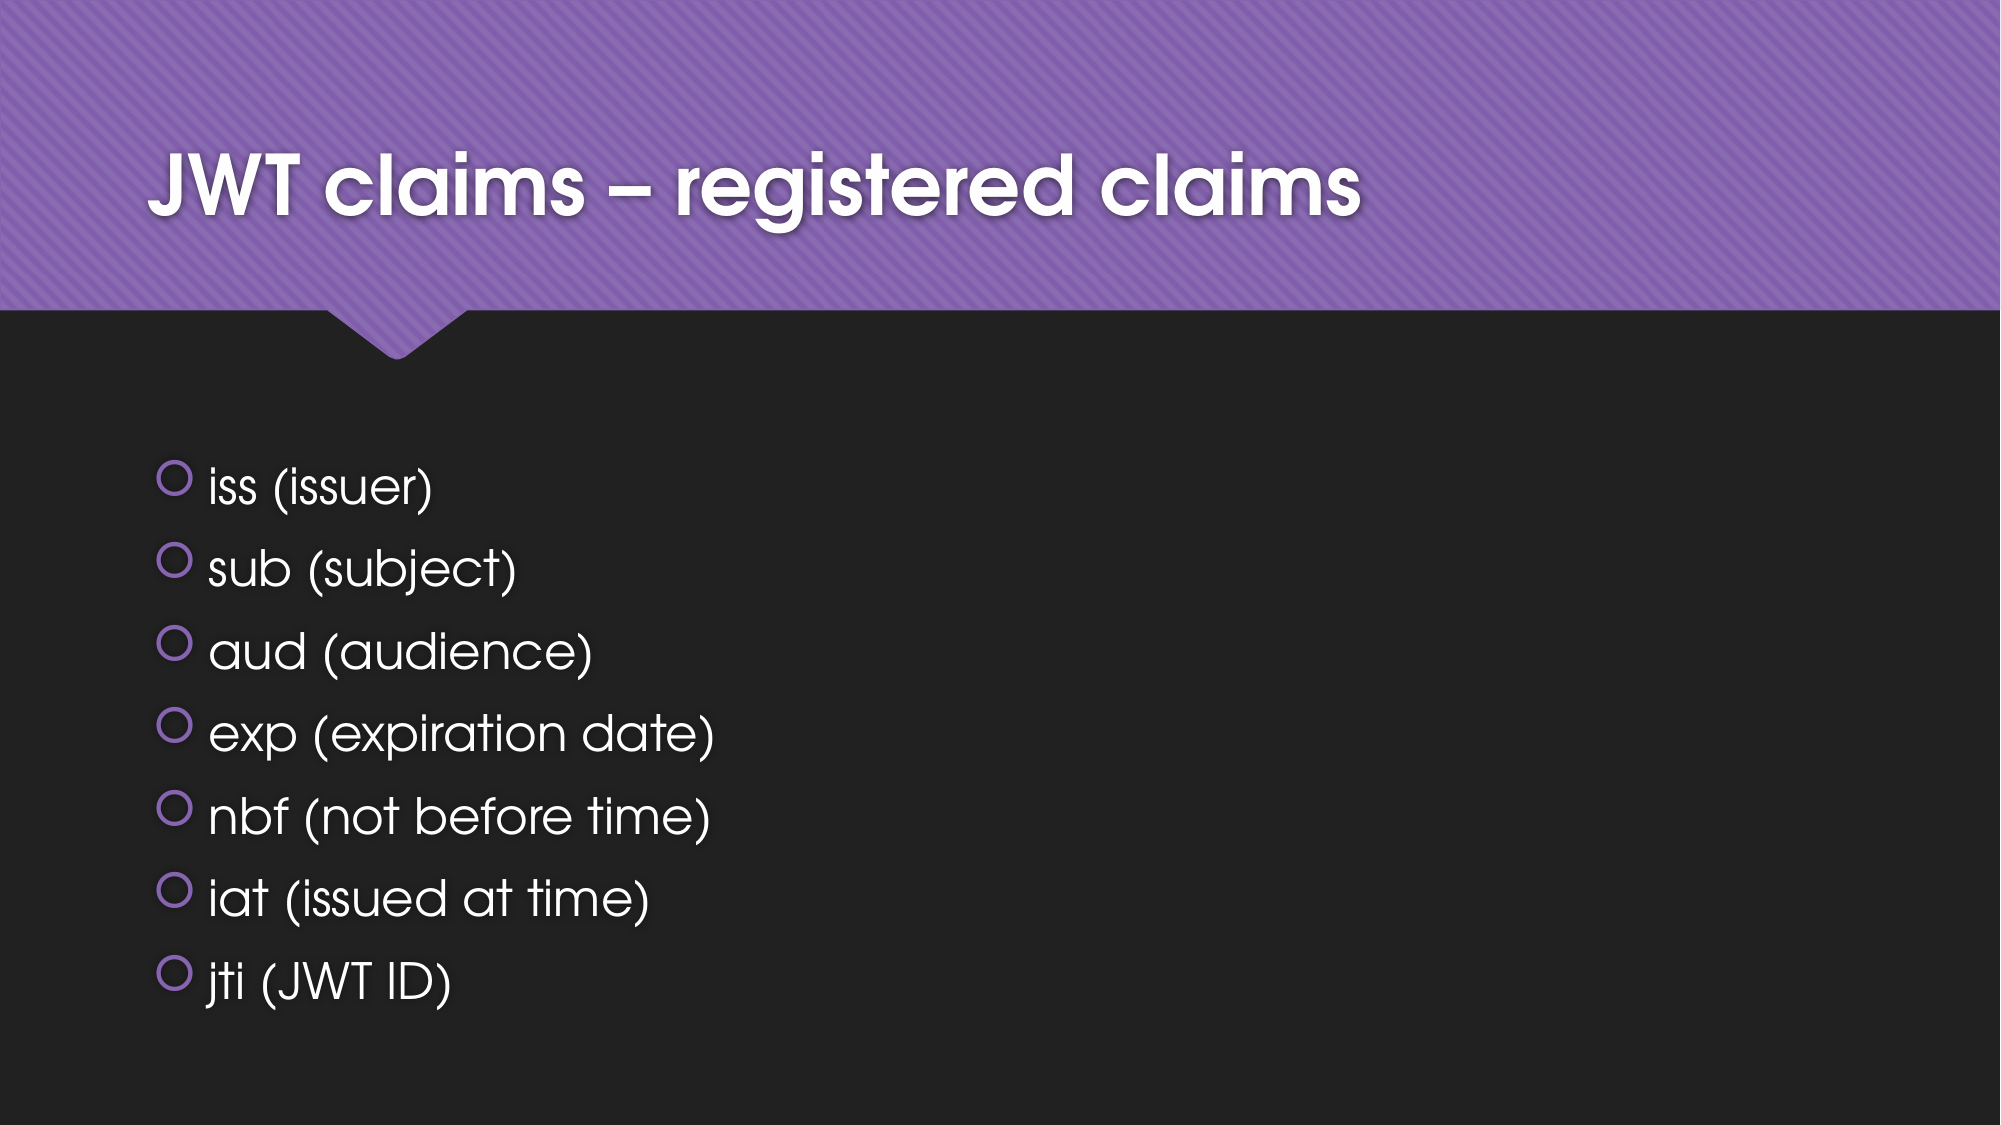

# JWT claims – registered claims
iss (issuer)
sub (subject)
aud (audience)
exp (expiration date)
nbf (not before time)
iat (issued at time)
jti (JWT ID)